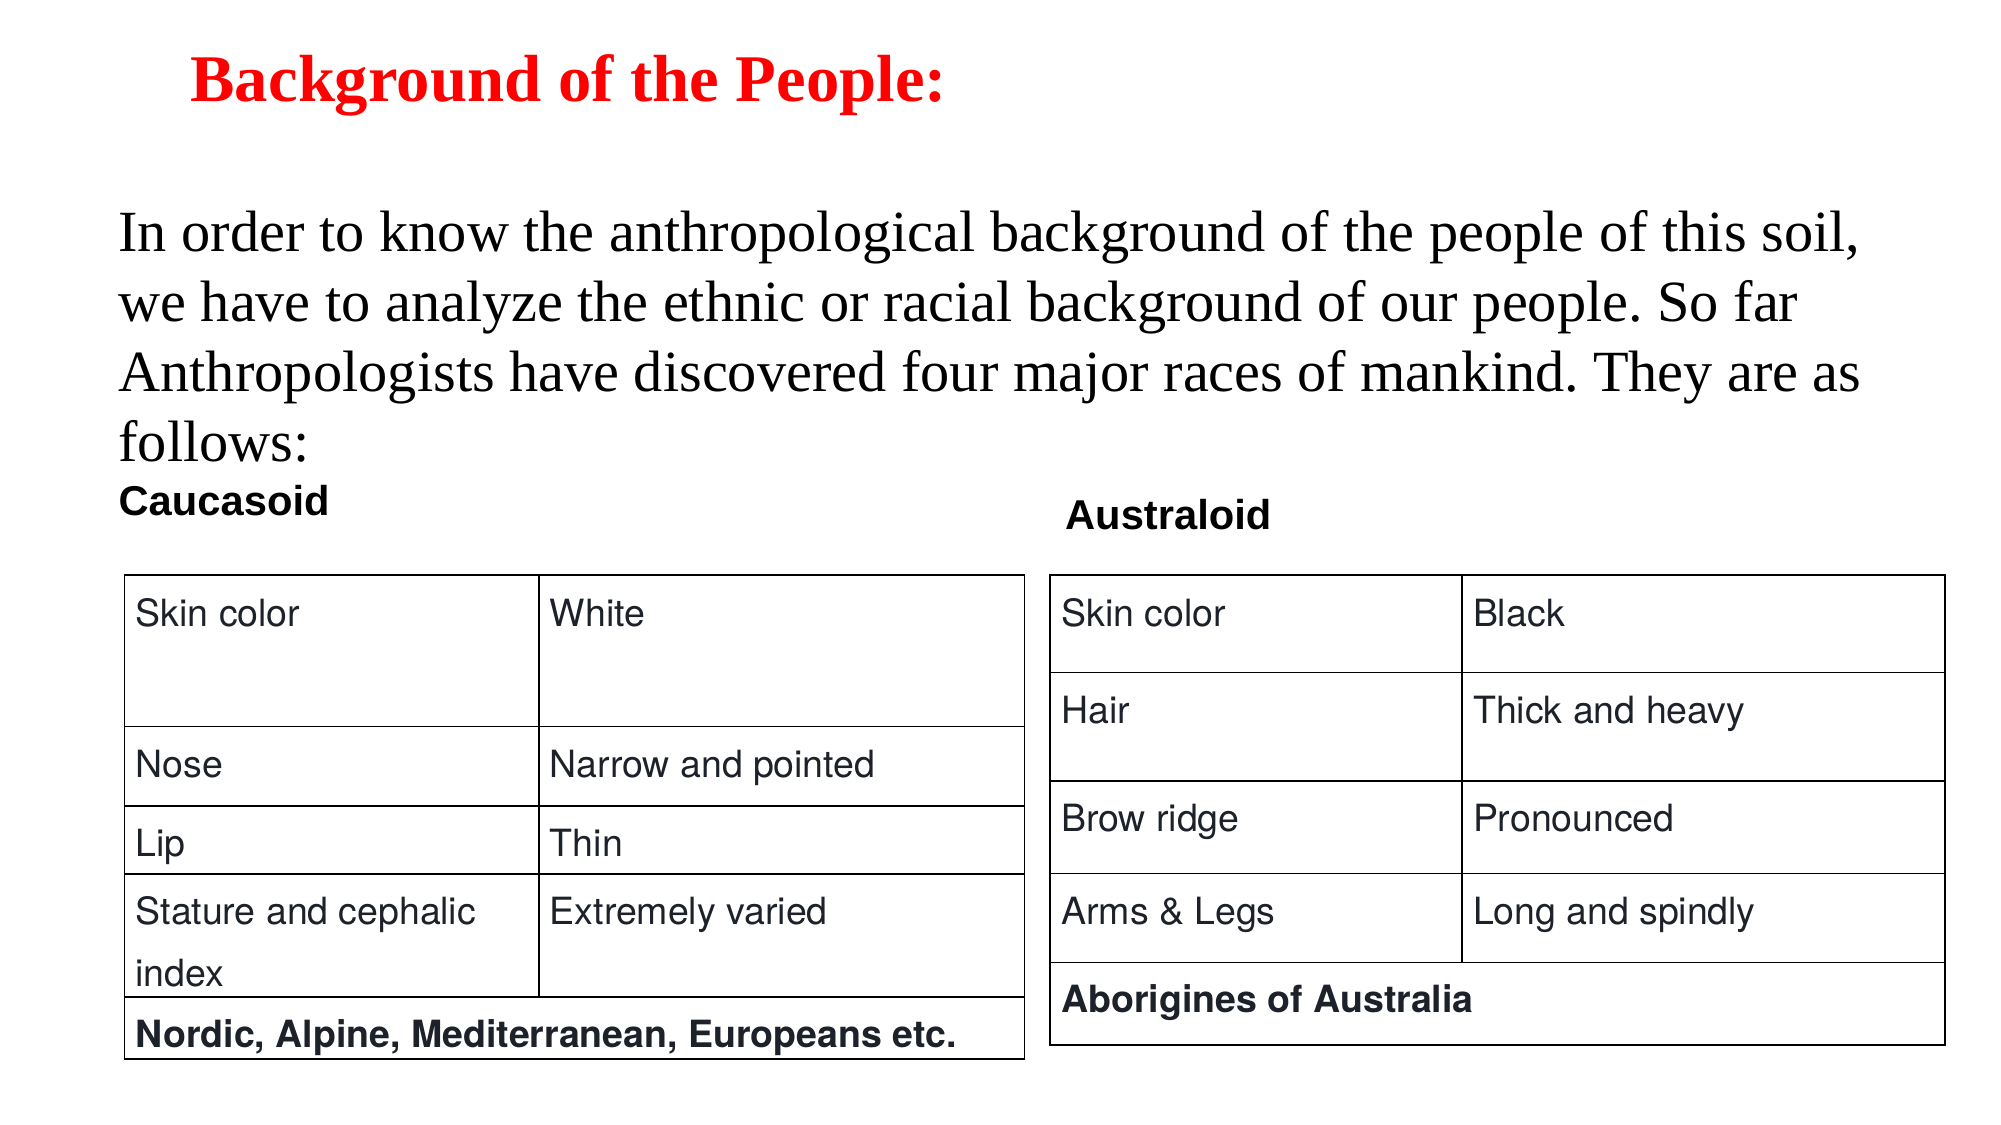

# Background of the People:

In order to know the anthropological background of the people of this soil, we have to analyze the ethnic or racial background of our people. So far Anthropologists have discovered four major races of mankind. They are as follows:
Caucasoid
Australoid

| Skin color | White |
| --- | --- |
| Nose | Narrow and pointed |
| Lip | Thin |
| Stature and cephalic index | Extremely varied |
| Nordic, Alpine, Mediterranean, Europeans etc. |  |
| Skin color | Black |
| --- | --- |
| Hair | Thick and heavy |
| Brow ridge | Pronounced |
| Arms & Legs | Long and spindly |
| Aborigines of Australia |  |